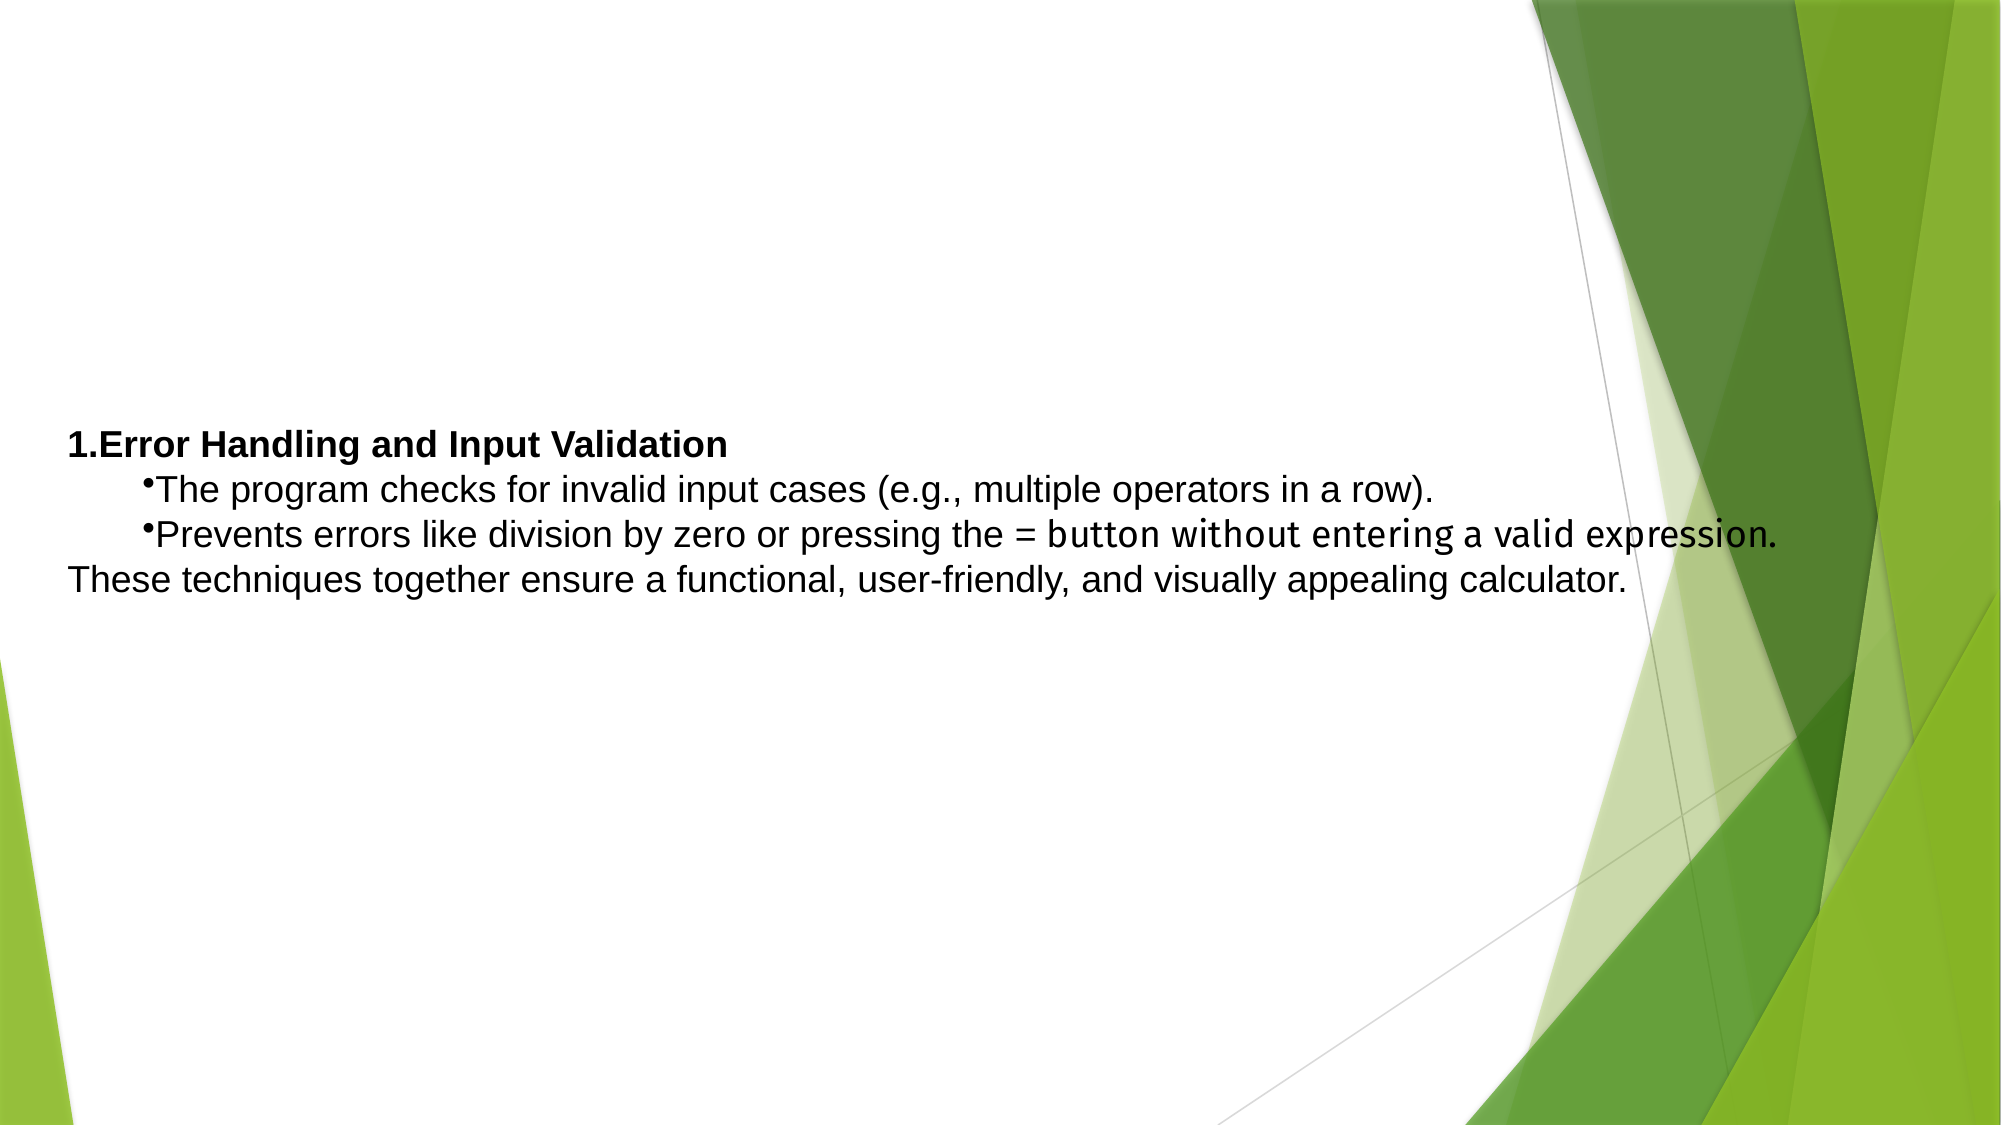

Error Handling and Input Validation
The program checks for invalid input cases (e.g., multiple operators in a row).
Prevents errors like division by zero or pressing the = button without entering a valid expression.
These techniques together ensure a functional, user-friendly, and visually appealing calculator.